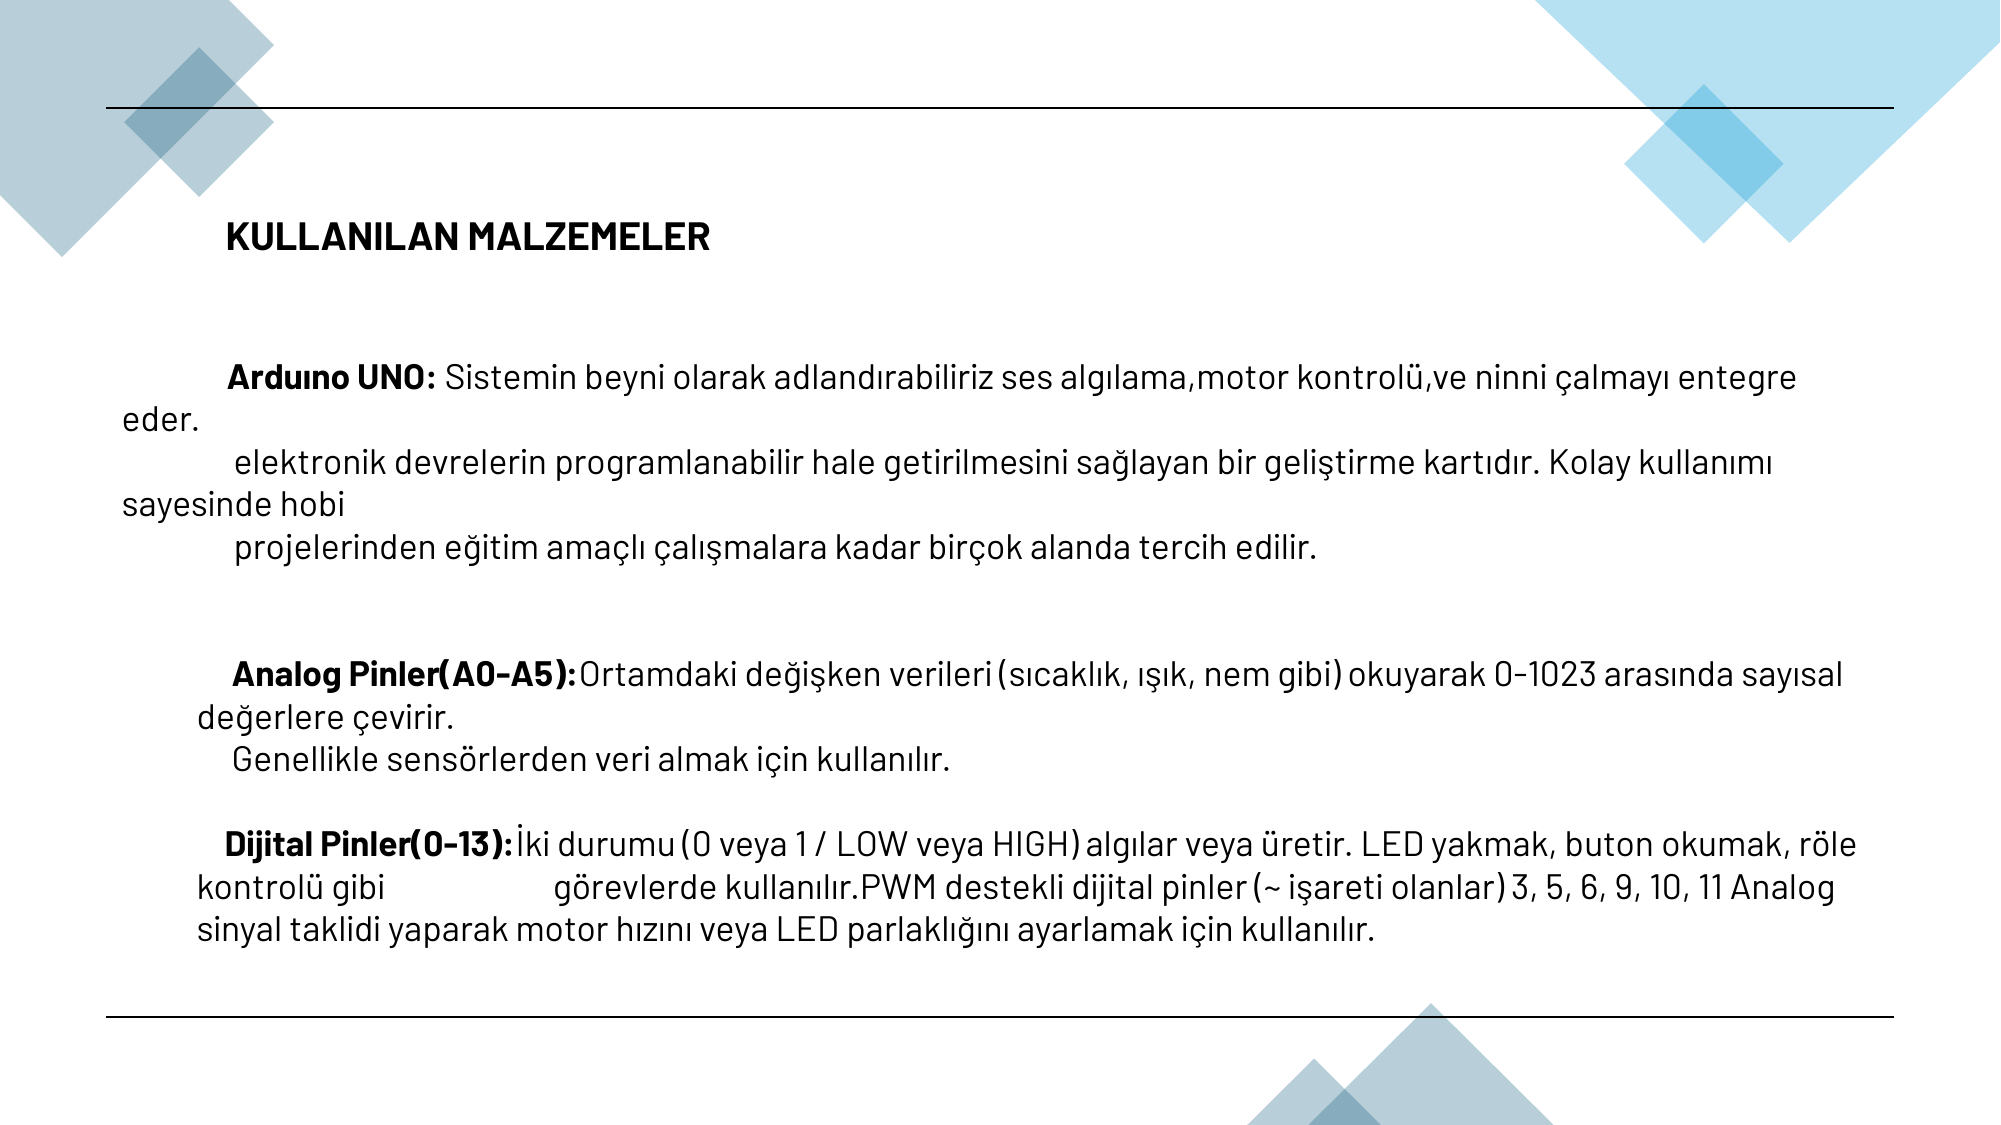

| KULLANILAN MALZEMELER Arduıno UNO: Sistemin beyni olarak adlandırabiliriz ses algılama,motor kontrolü,ve ninni çalmayı entegre eder. elektronik devrelerin programlanabilir hale getirilmesini sağlayan bir geliştirme kartıdır. Kolay kullanımı sayesinde hobi projelerinden eğitim amaçlı çalışmalara kadar birçok alanda tercih edilir. Analog Pinler(A0-A5):Ortamdaki değişken verileri (sıcaklık, ışık, nem gibi) okuyarak 0-1023 arasında sayısal değerlere çevirir. Genellikle sensörlerden veri almak için kullanılır. Dijital Pinler(0-13):İki durumu (0 veya 1 / LOW veya HIGH) algılar veya üretir. LED yakmak, buton okumak, röle kontrolü gibi görevlerde kullanılır.PWM destekli dijital pinler (~ işareti olanlar) 3, 5, 6, 9, 10, 11 Analog sinyal taklidi yaparak motor hızını veya LED parlaklığını ayarlamak için kullanılır. |
| --- |